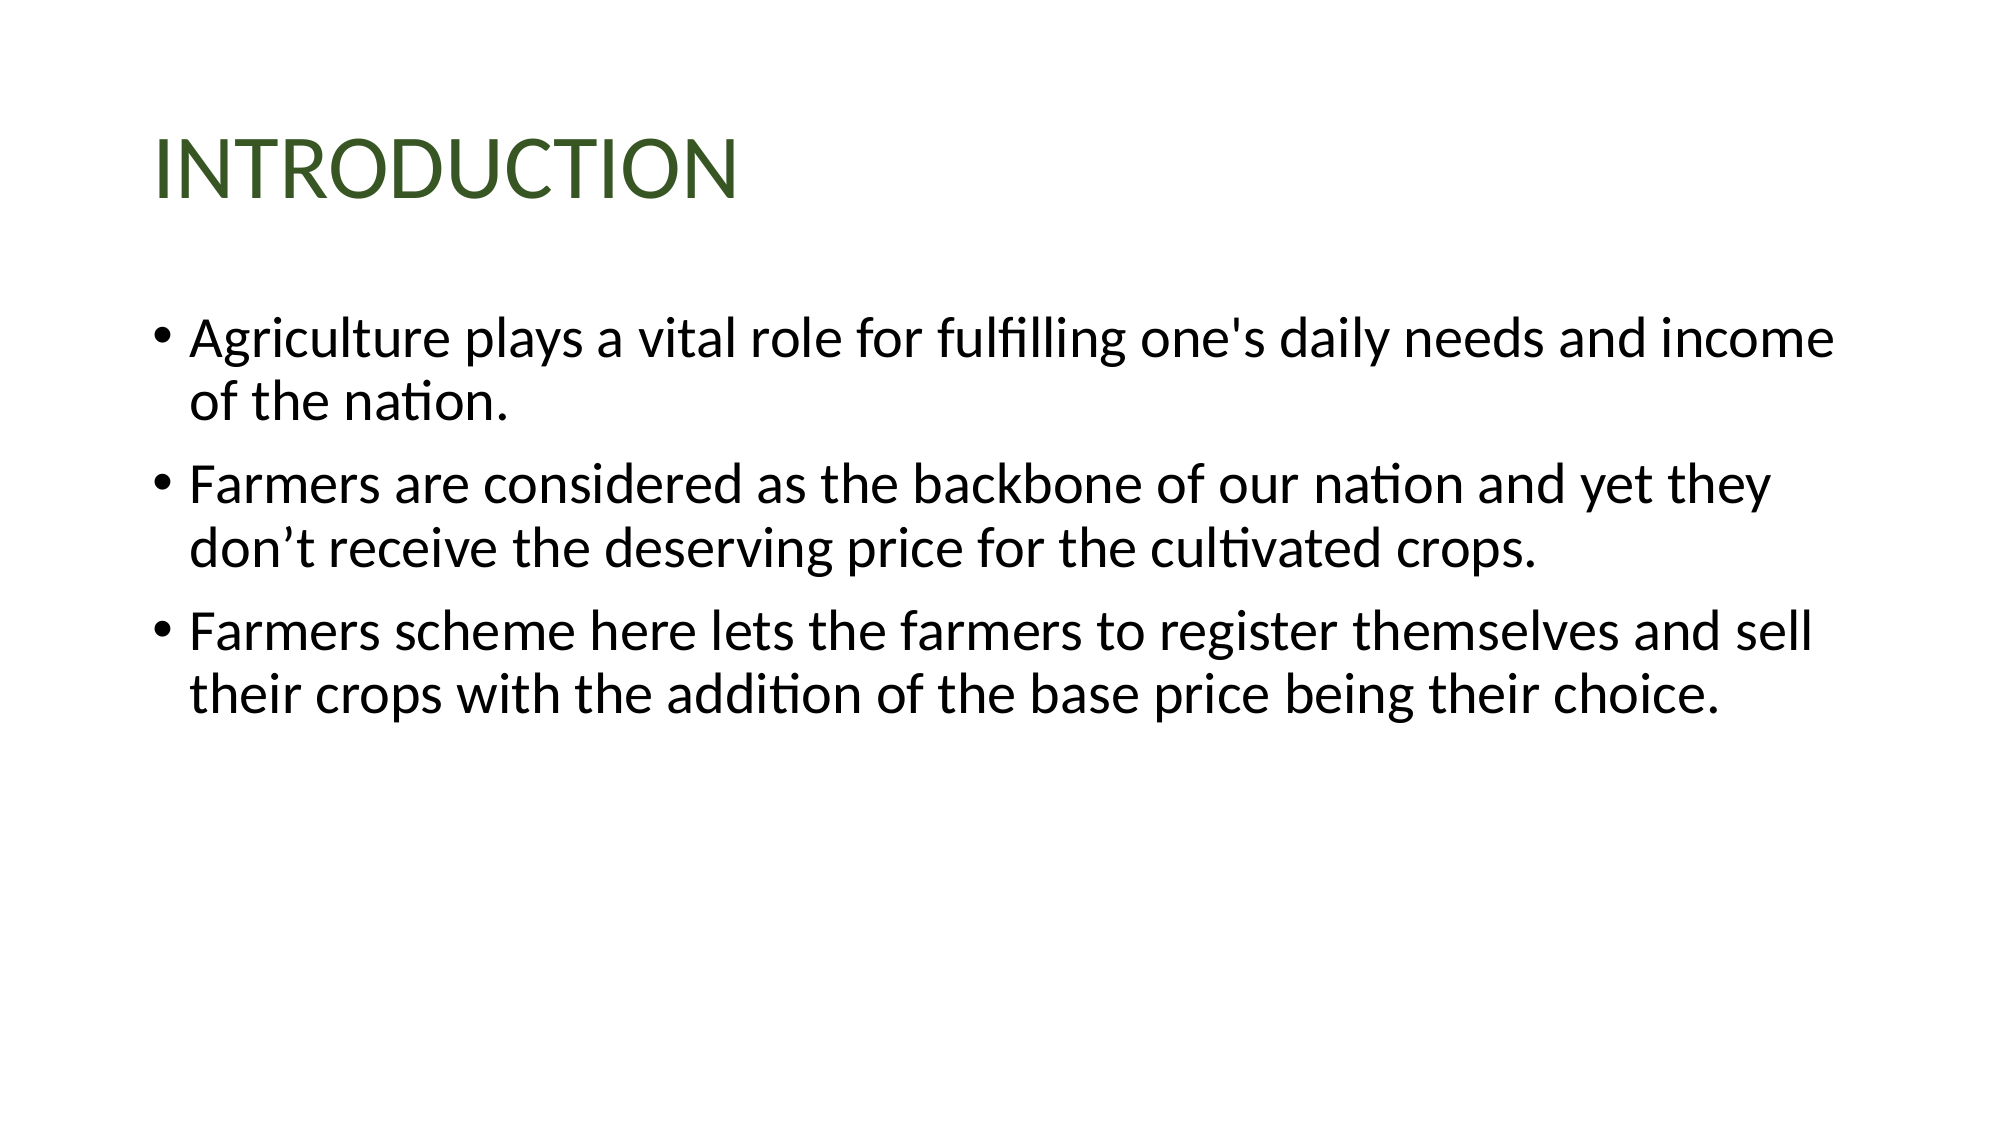

# INTRODUCTION
Agriculture plays a vital role for fulfilling one's daily needs and income of the nation.
Farmers are considered as the backbone of our nation and yet they don’t receive the deserving price for the cultivated crops.
Farmers scheme here lets the farmers to register themselves and sell their crops with the addition of the base price being their choice.